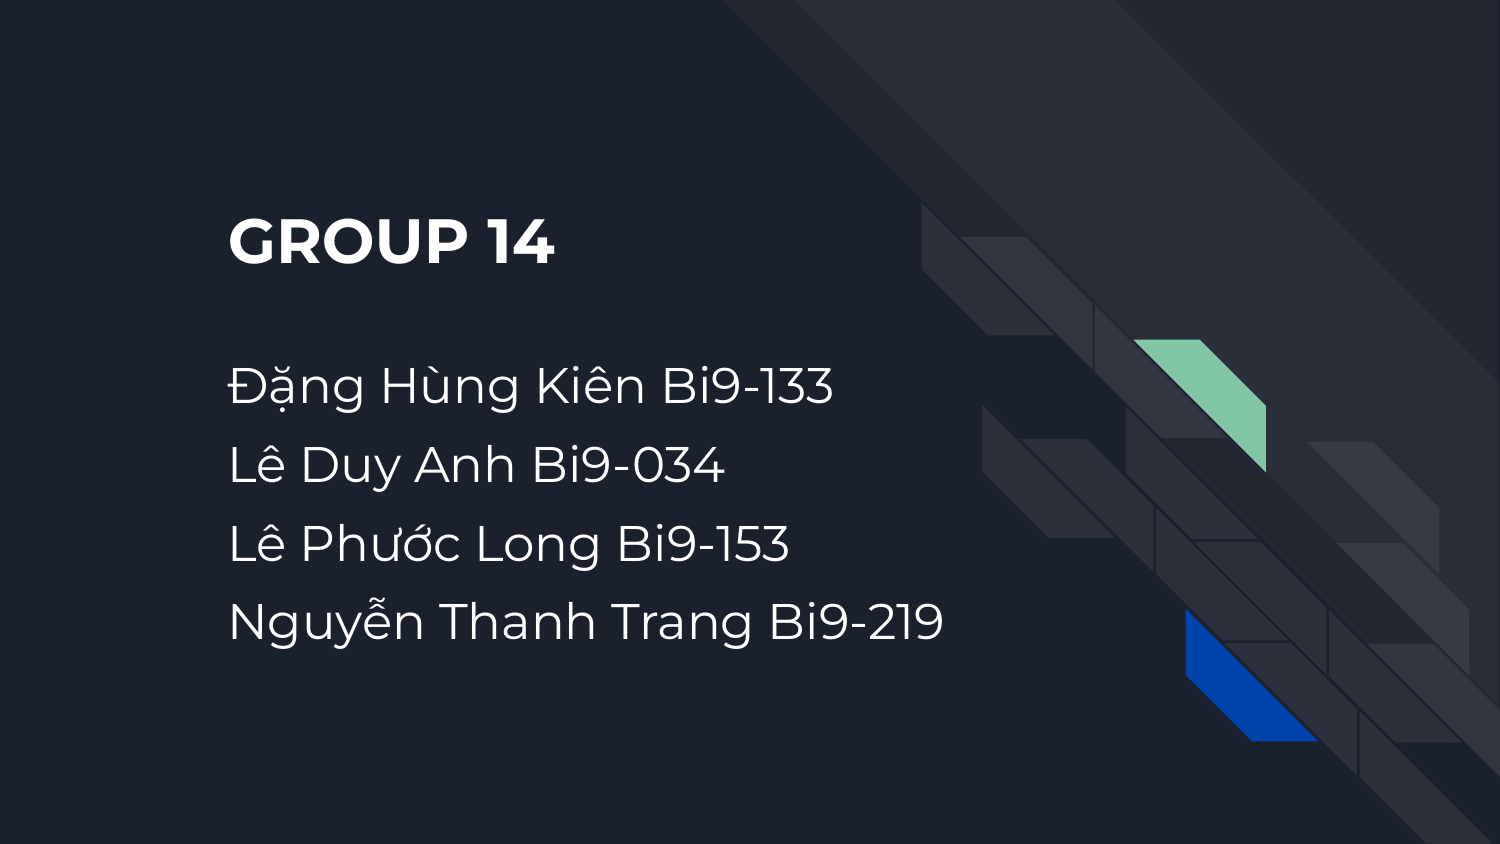

GROUP 14
Đặng Hùng Kiên Bi9-133
Lê Duy Anh Bi9-034
Lê Phước Long Bi9-153
Nguyễn Thanh Trang Bi9-219